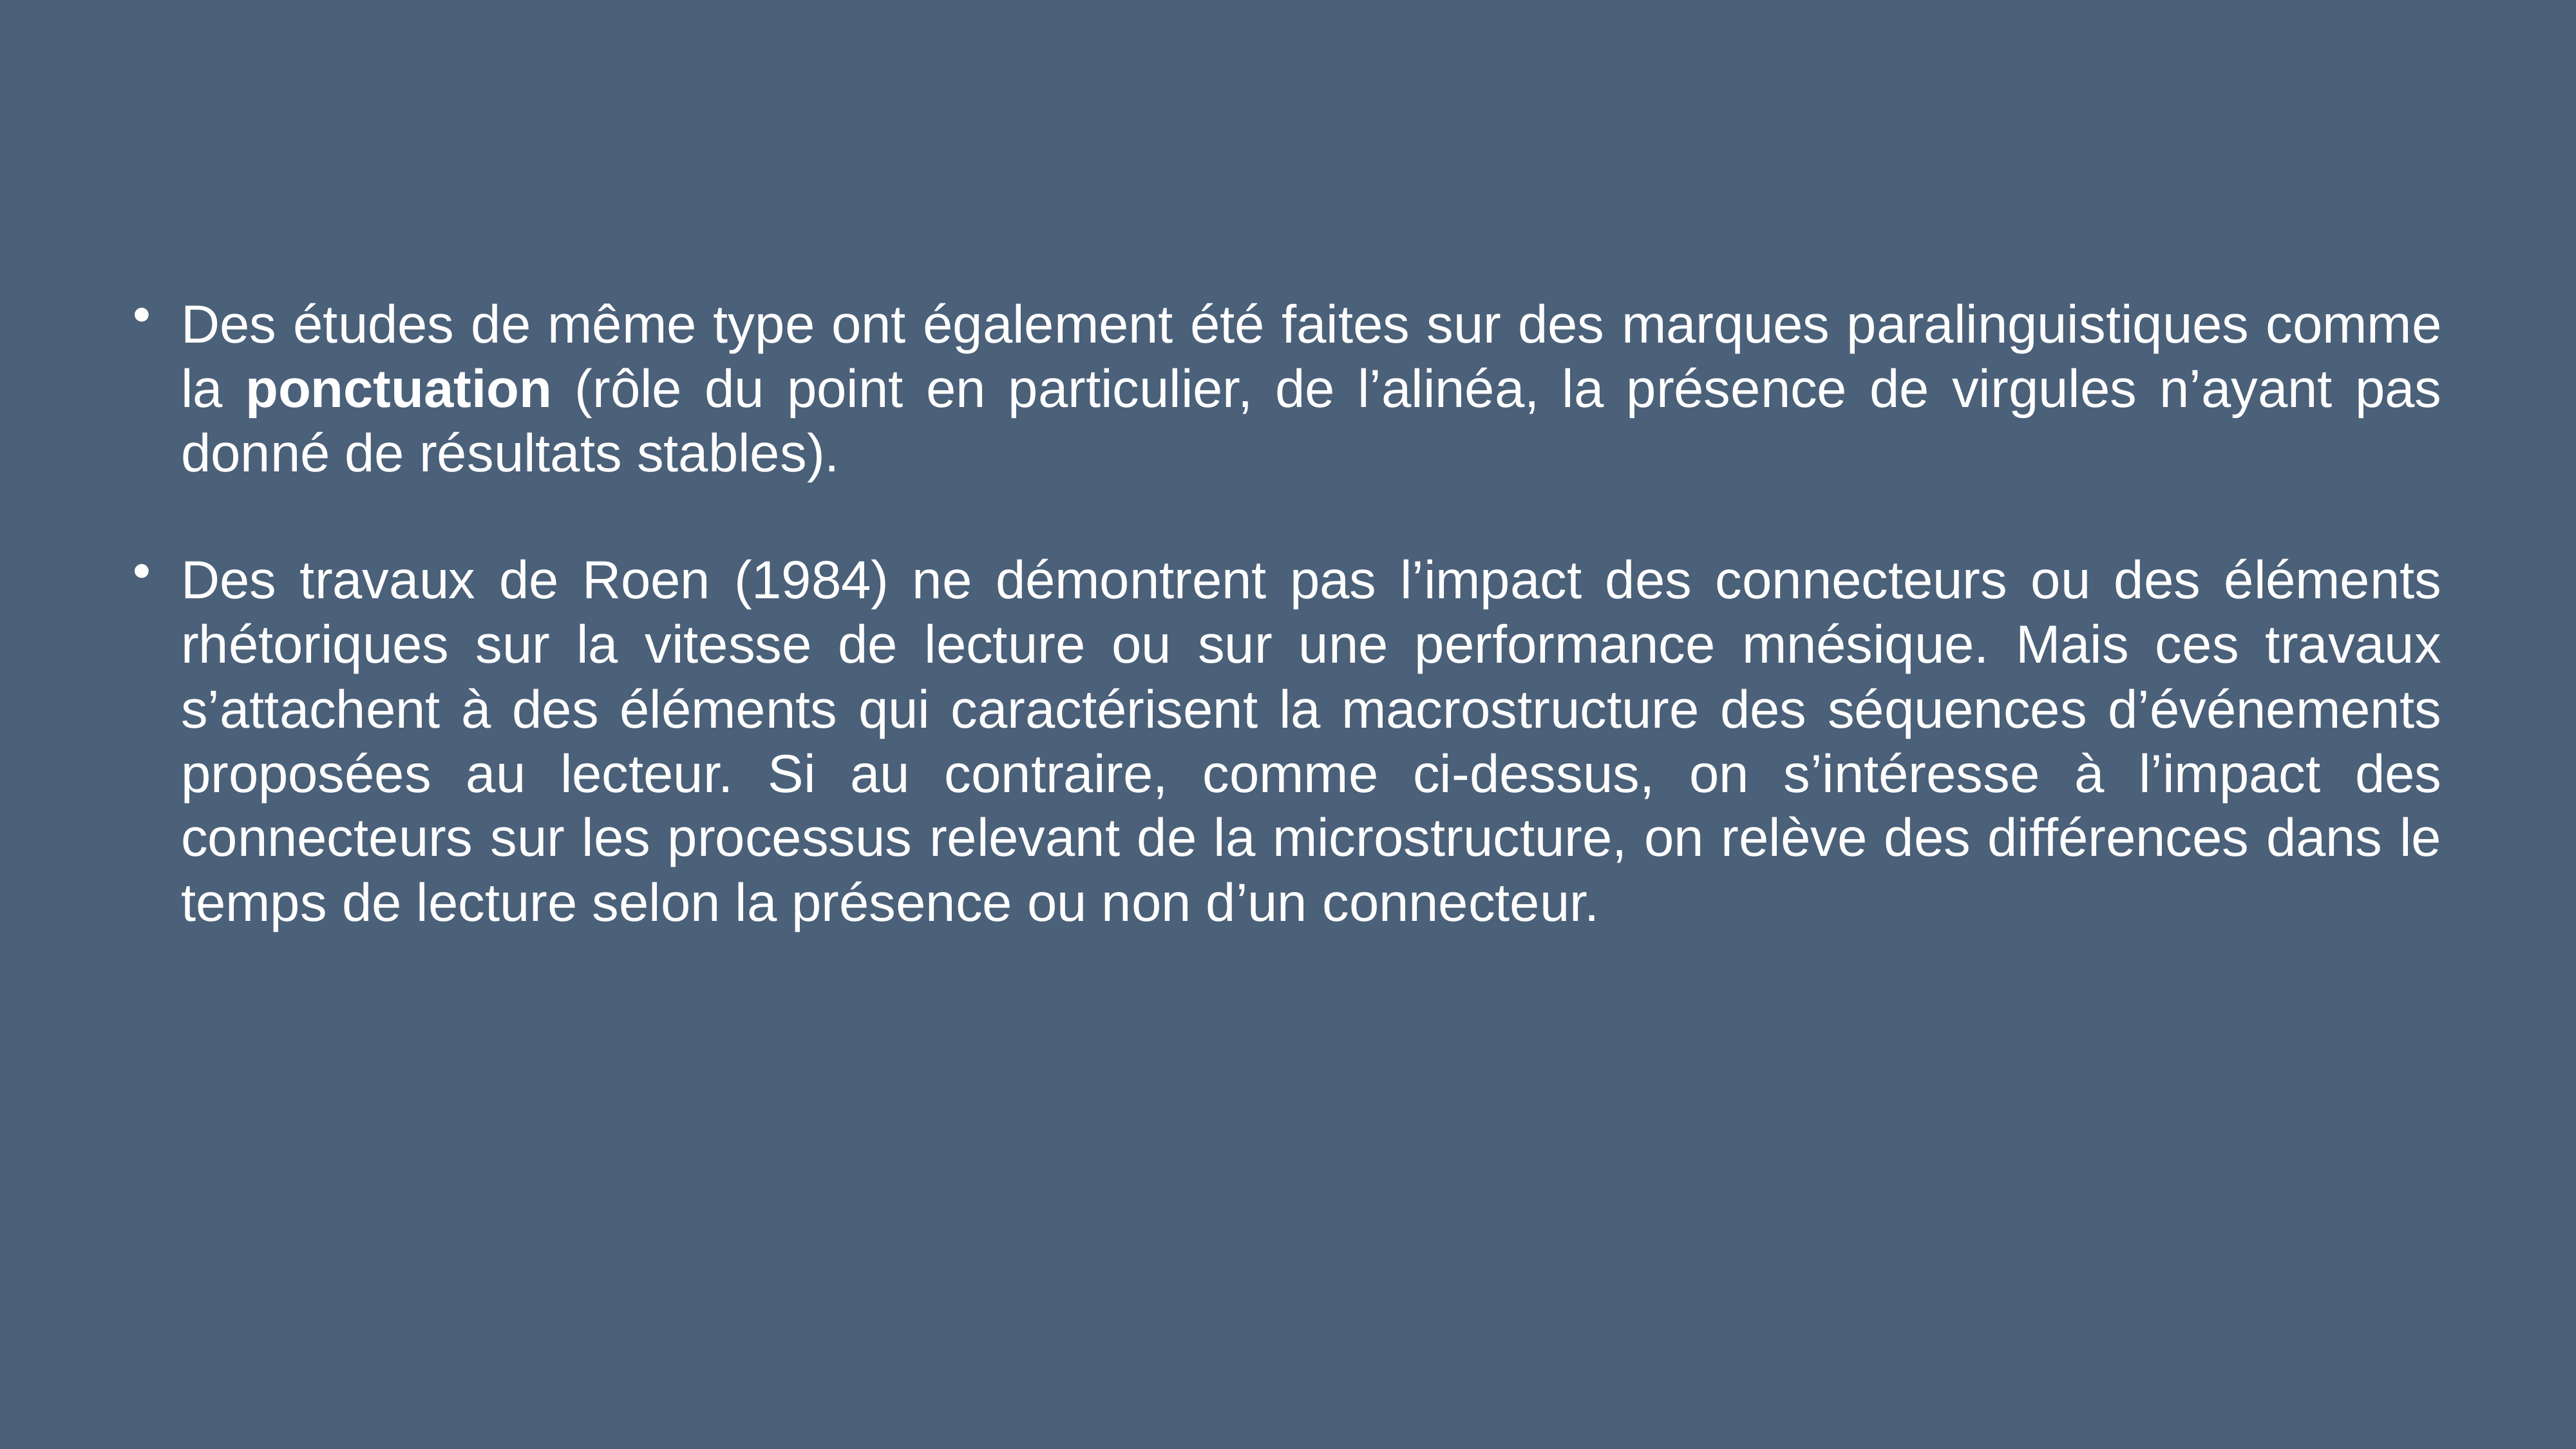

Des études de même type ont également été faites sur des marques paralinguistiques comme la ponctuation (rôle du point en particulier, de l’alinéa, la présence de virgules n’ayant pas donné de résultats stables).
Des travaux de Roen (1984) ne démontrent pas l’impact des connecteurs ou des éléments rhétoriques sur la vitesse de lecture ou sur une performance mnésique. Mais ces travaux s’attachent à des éléments qui caractérisent la macrostructure des séquences d’événements proposées au lecteur. Si au contraire, comme ci-dessus, on s’intéresse à l’impact des connecteurs sur les processus relevant de la microstructure, on relève des différences dans le temps de lecture selon la présence ou non d’un connecteur.